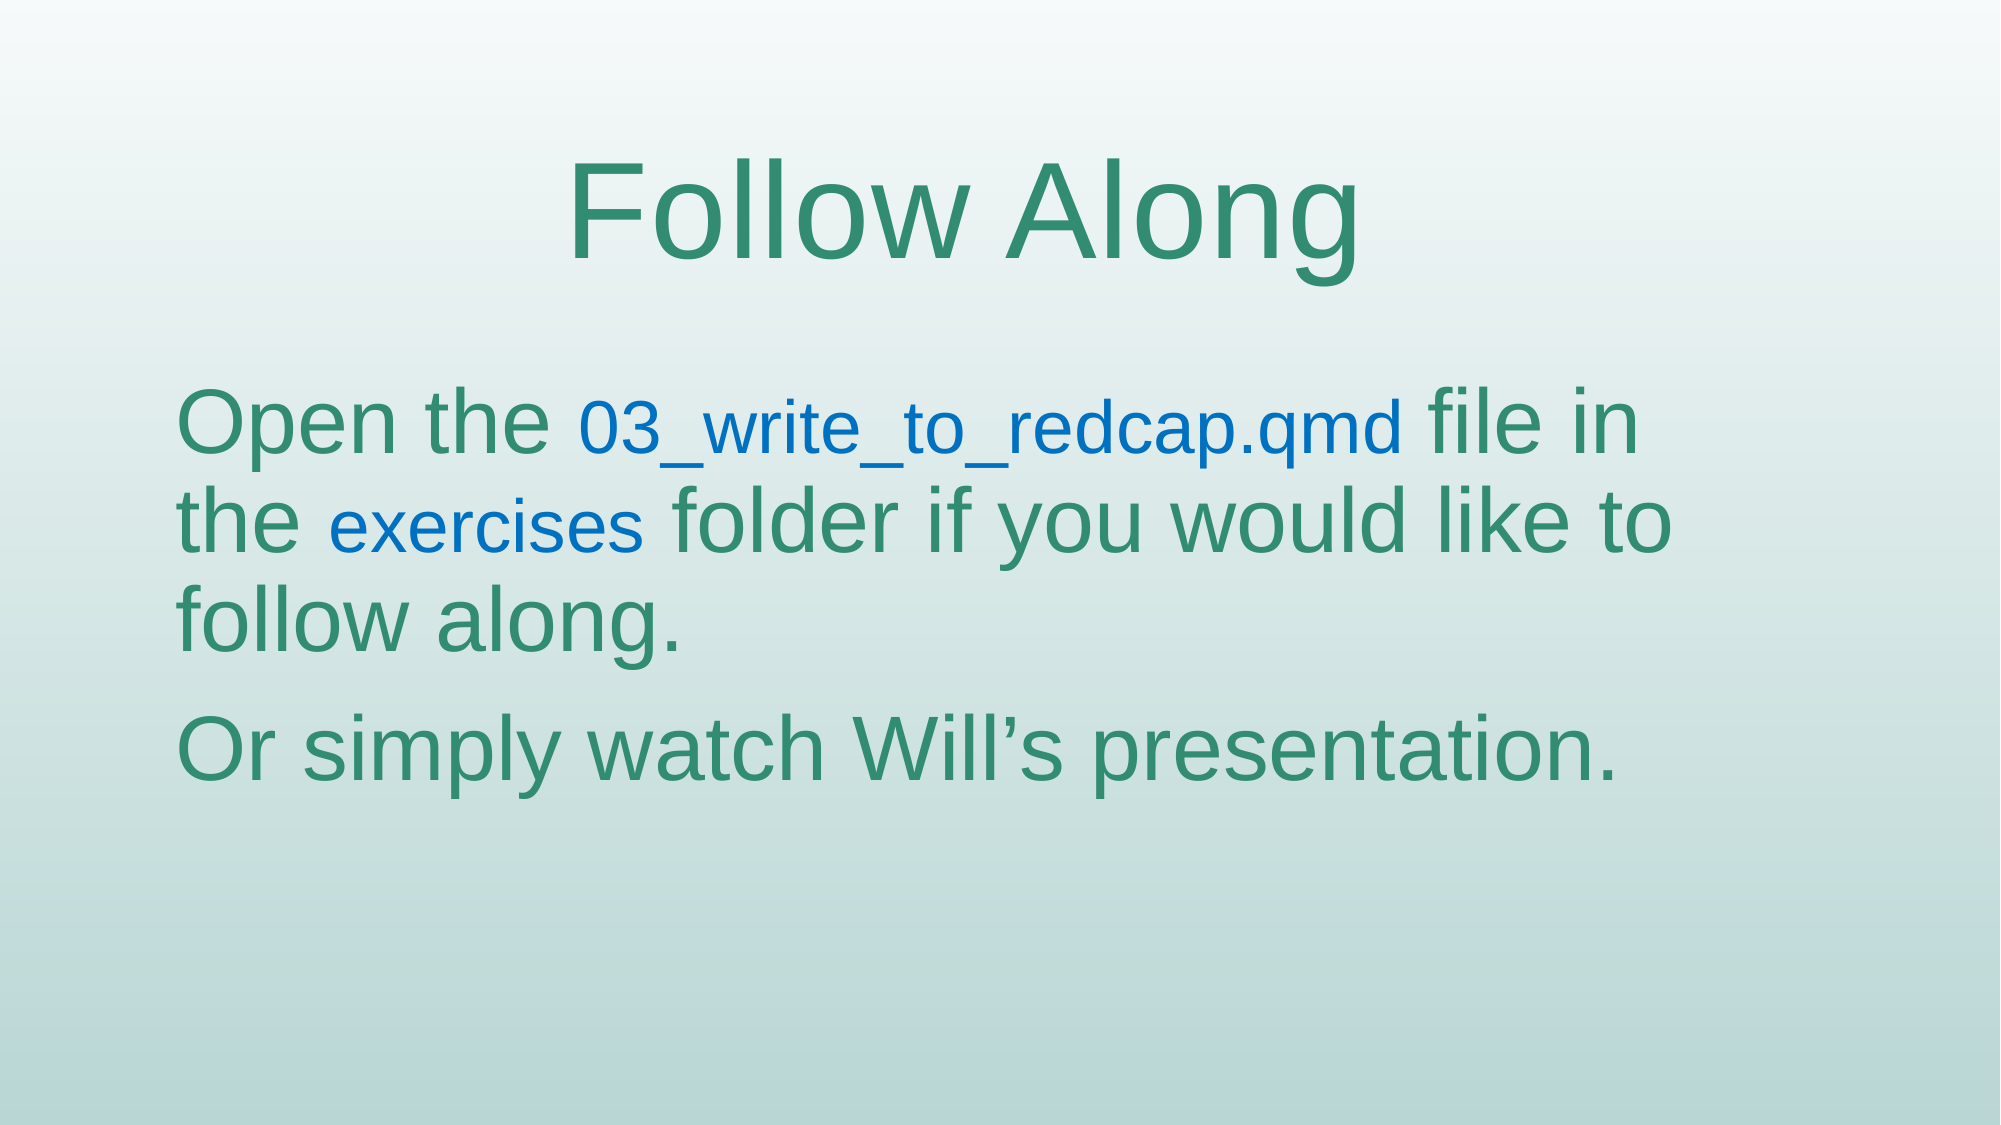

# Follow Along
Open the 03_write_to_redcap.qmd file in the exercises folder if you would like to follow along.
Or simply watch Will’s presentation.